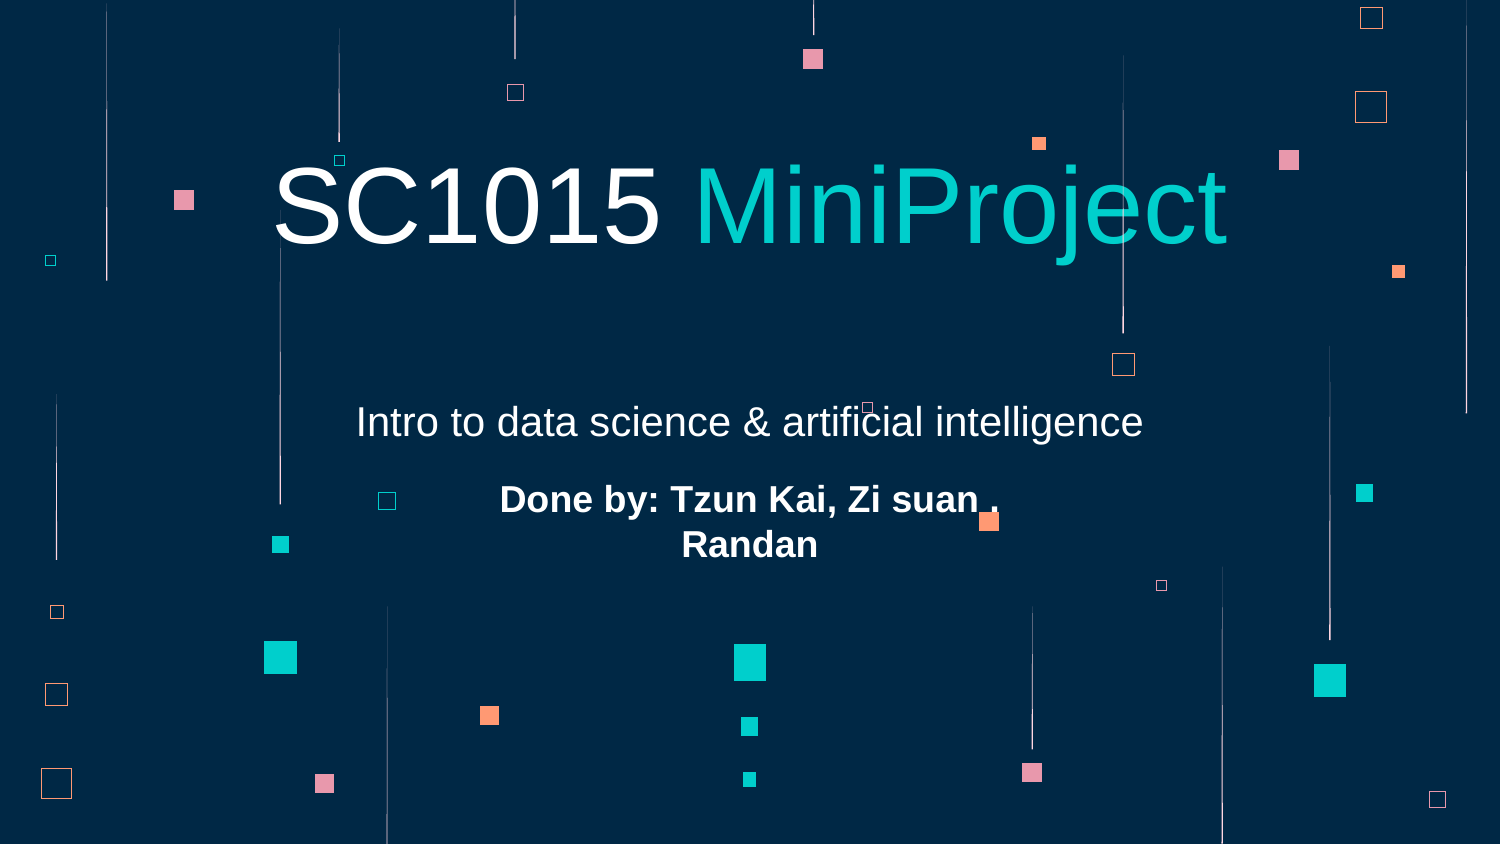

# SC1015 MiniProject Intro to data science & artificial intelligence

Done by: Tzun Kai, Zi suan , Randan